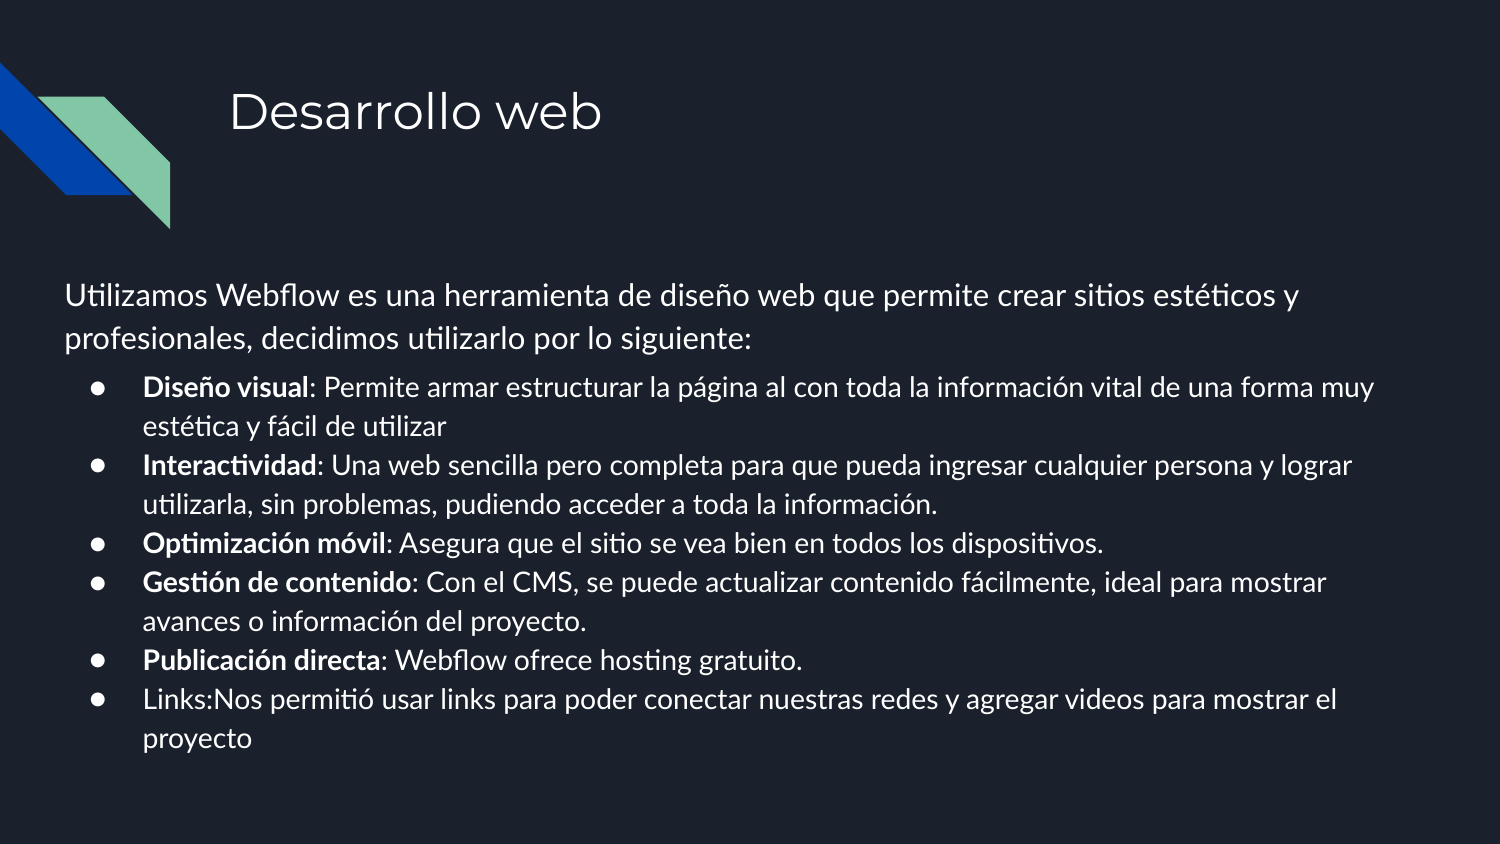

# Desarrollo web
Utilizamos Webflow es una herramienta de diseño web que permite crear sitios estéticos y profesionales, decidimos utilizarlo por lo siguiente:
Diseño visual: Permite armar estructurar la página al con toda la información vital de una forma muy estética y fácil de utilizar
Interactividad: Una web sencilla pero completa para que pueda ingresar cualquier persona y lograr utilizarla, sin problemas, pudiendo acceder a toda la información.
Optimización móvil: Asegura que el sitio se vea bien en todos los dispositivos.
Gestión de contenido: Con el CMS, se puede actualizar contenido fácilmente, ideal para mostrar avances o información del proyecto.
Publicación directa: Webflow ofrece hosting gratuito.
Links:Nos permitió usar links para poder conectar nuestras redes y agregar videos para mostrar el proyecto